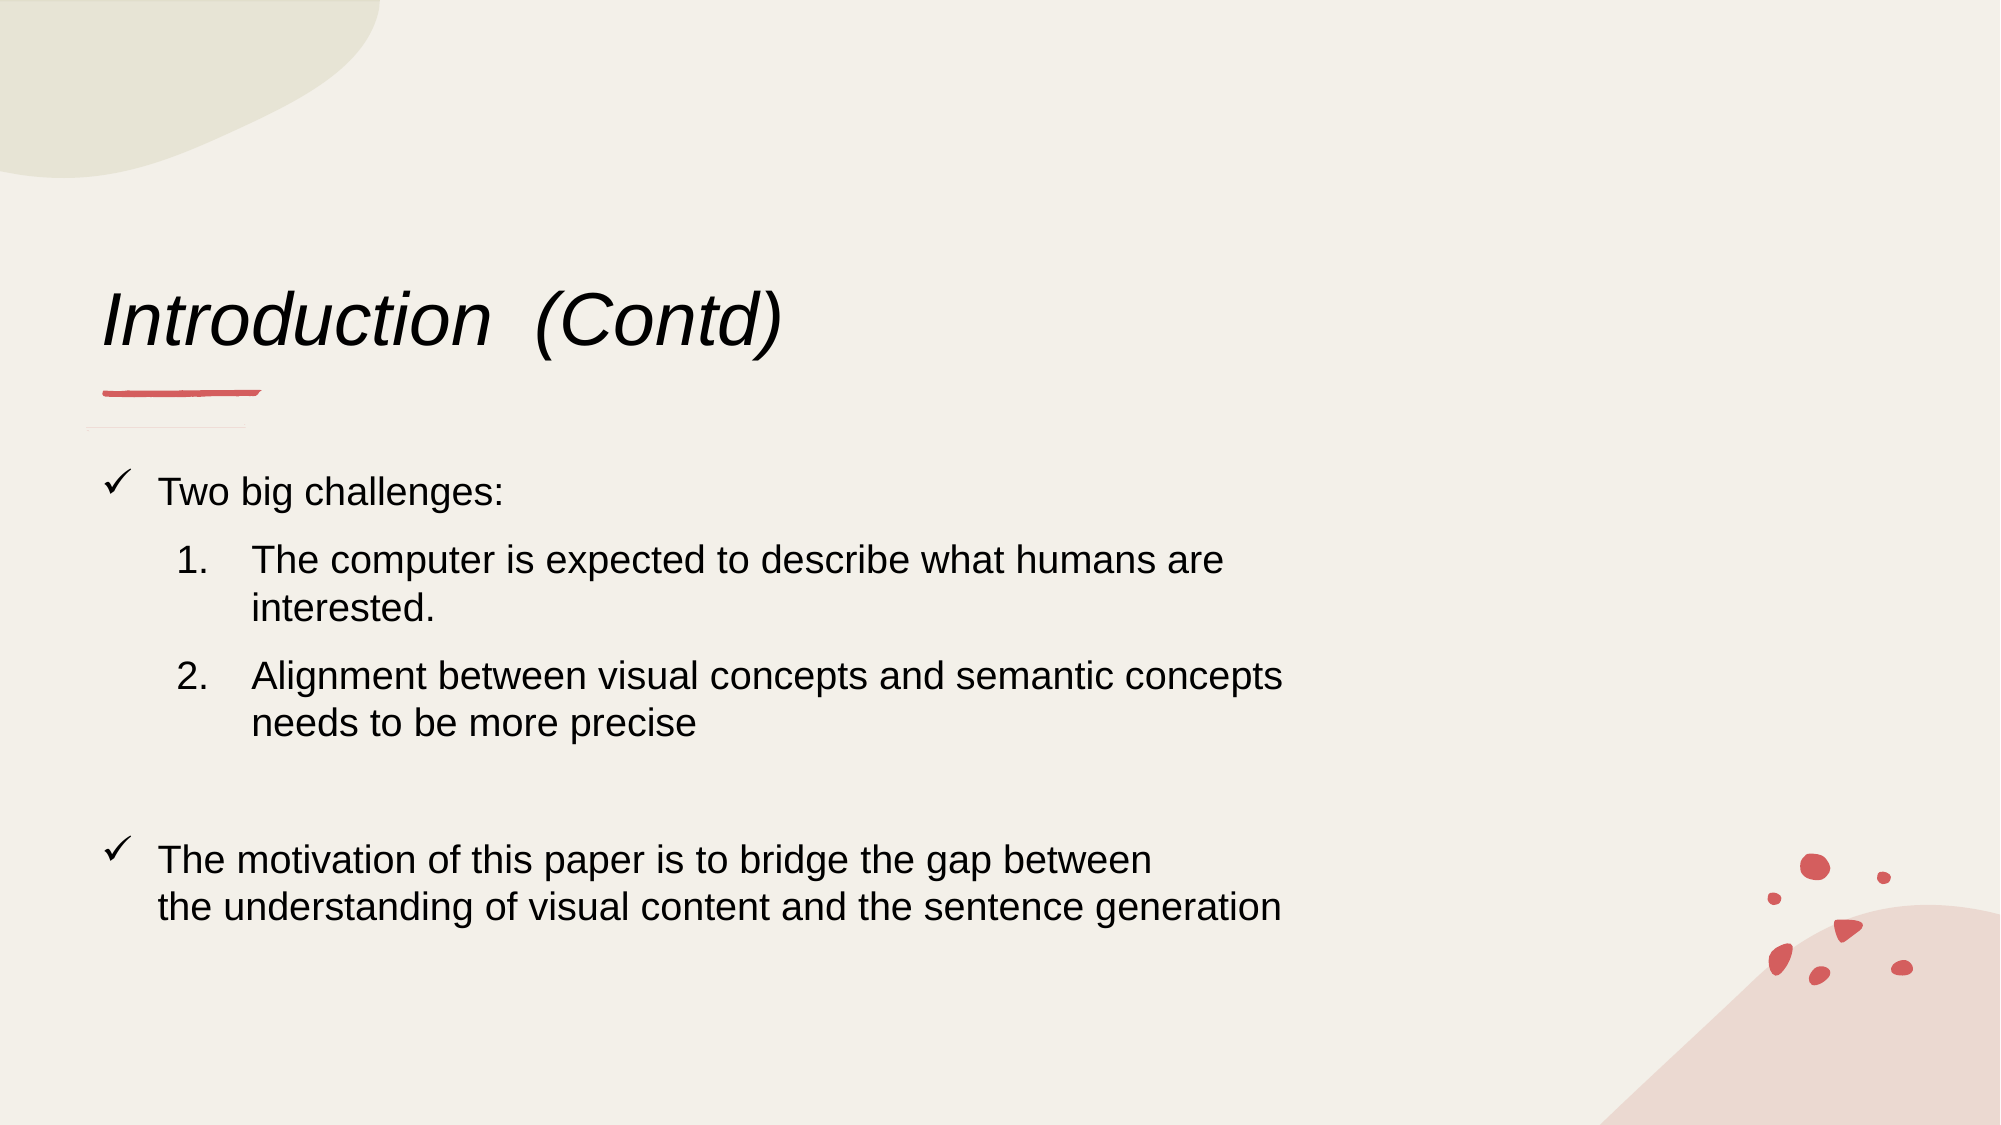

# Introduction  (Contd)

Two big challenges:
The computer is expected to describe what humans are interested.
Alignment between visual concepts and semantic concepts needs to be more precise

The motivation of this paper is to bridge the gap between the understanding of visual content and the sentence generation

5